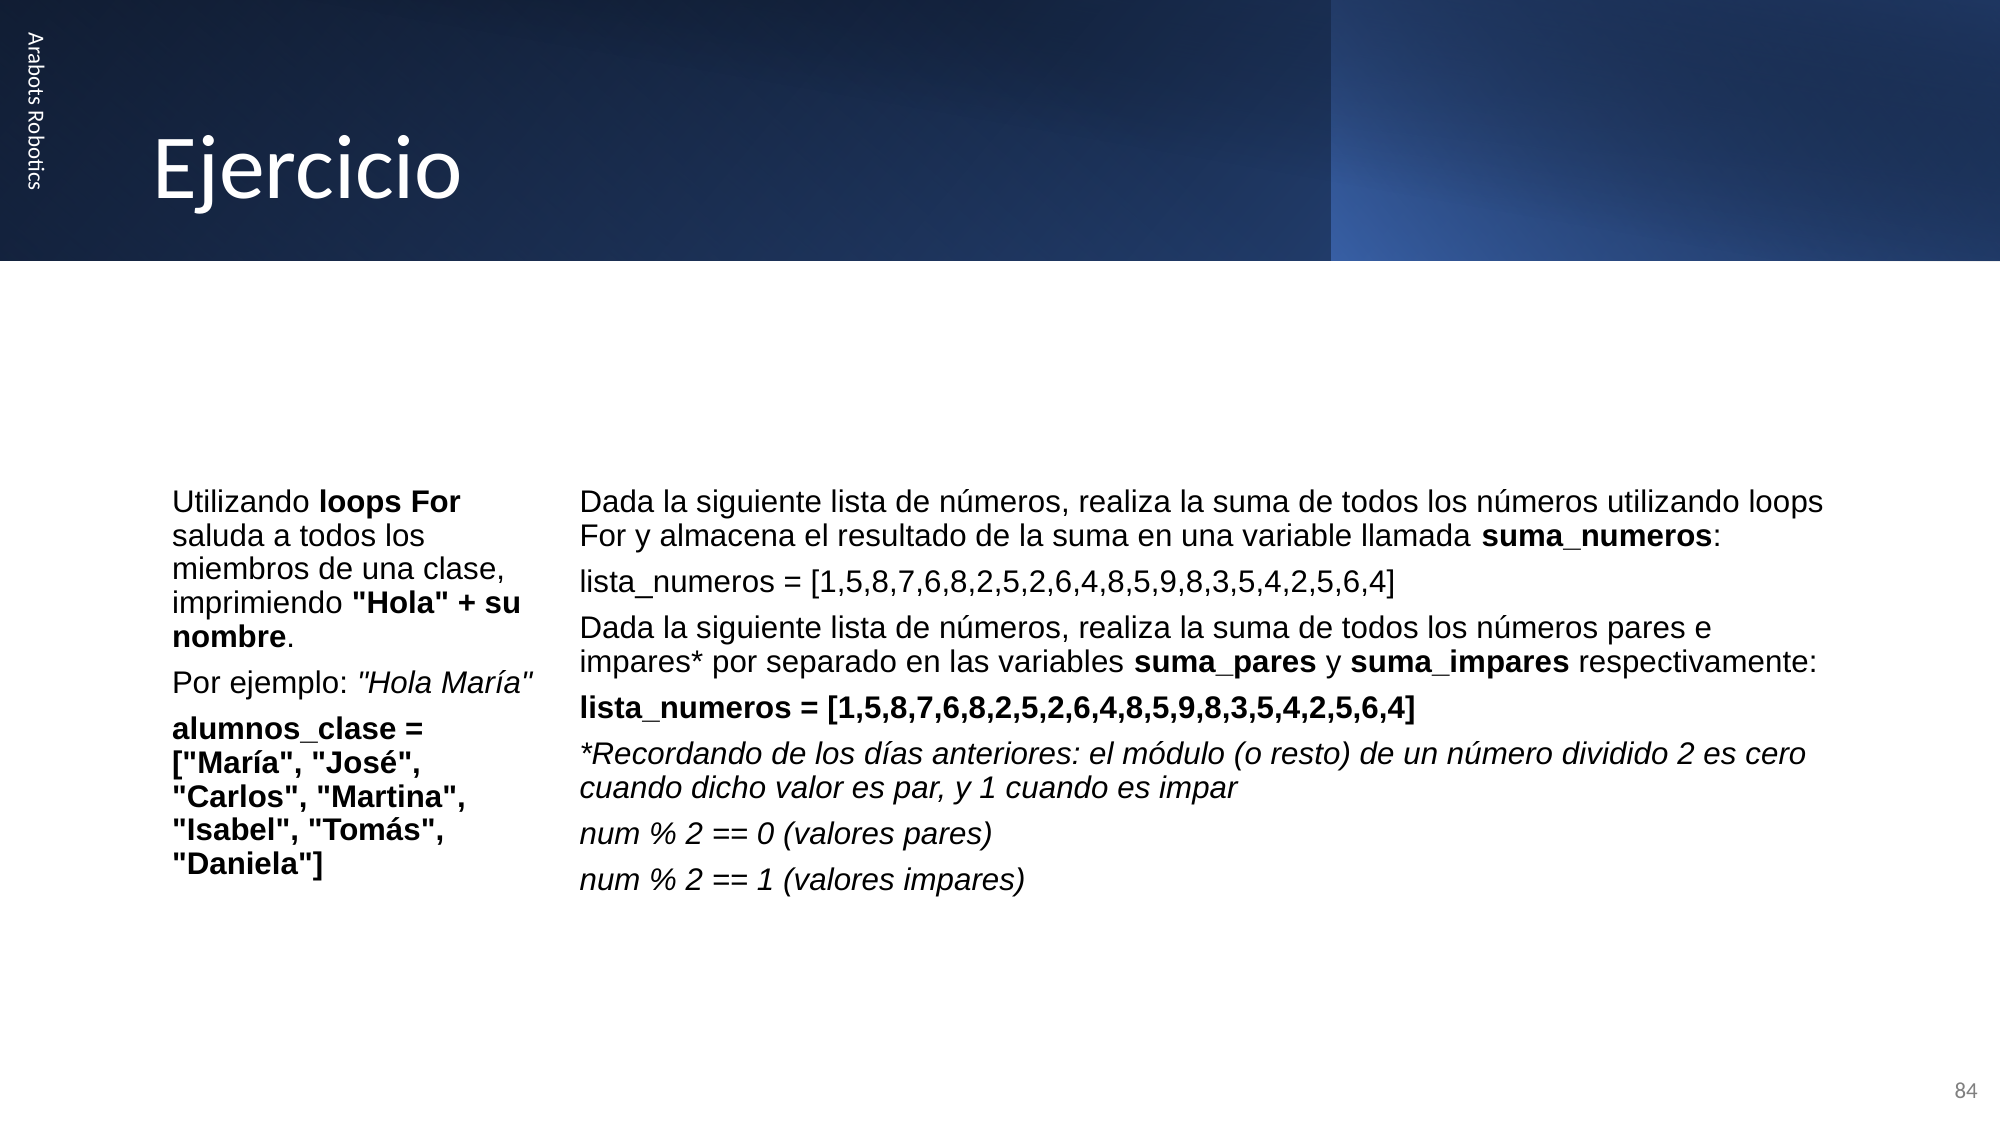

# Ejercicio
Arabots Robotics
Utilizando loops For saluda a todos los miembros de una clase, imprimiendo "Hola" + su nombre.
Por ejemplo: "Hola María"
alumnos_clase = ["María", "José", "Carlos", "Martina", "Isabel", "Tomás", "Daniela"]
Dada la siguiente lista de números, realiza la suma de todos los números utilizando loops For y almacena el resultado de la suma en una variable llamada suma_numeros:
lista_numeros = [1,5,8,7,6,8,2,5,2,6,4,8,5,9,8,3,5,4,2,5,6,4]
Dada la siguiente lista de números, realiza la suma de todos los números pares e impares* por separado en las variables suma_pares y suma_impares respectivamente:
lista_numeros = [1,5,8,7,6,8,2,5,2,6,4,8,5,9,8,3,5,4,2,5,6,4]
*Recordando de los días anteriores: el módulo (o resto) de un número dividido 2 es cero cuando dicho valor es par, y 1 cuando es impar
num % 2 == 0 (valores pares)
num % 2 == 1 (valores impares)

84